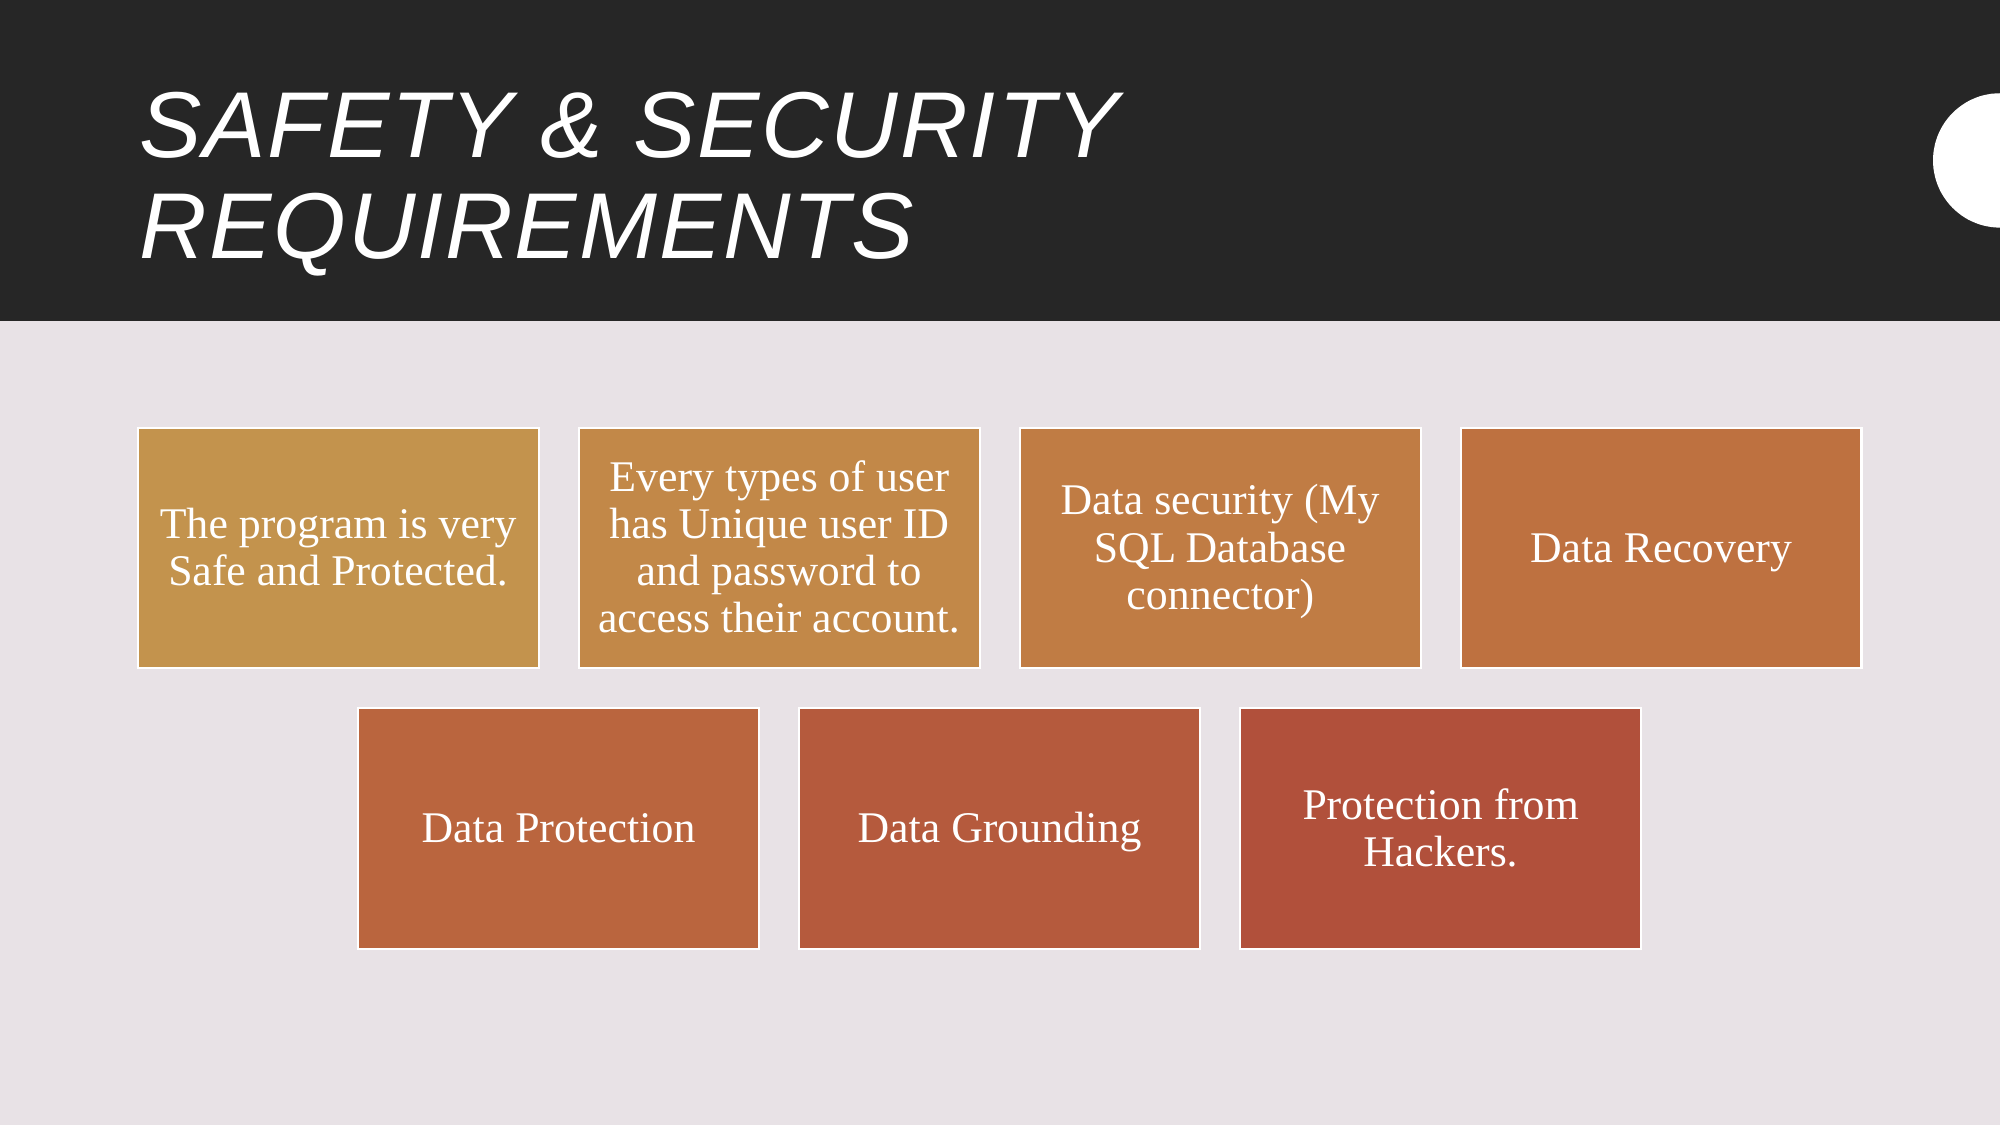

# SAFETY & SECURITY REQUIREMENTS

The program is very Safe and Protected.
Every types of user has Unique user ID and password to access their account.
Data security (My SQL Database connector)
Data Recovery
Data Protection
Data Grounding
Protection from Hackers.